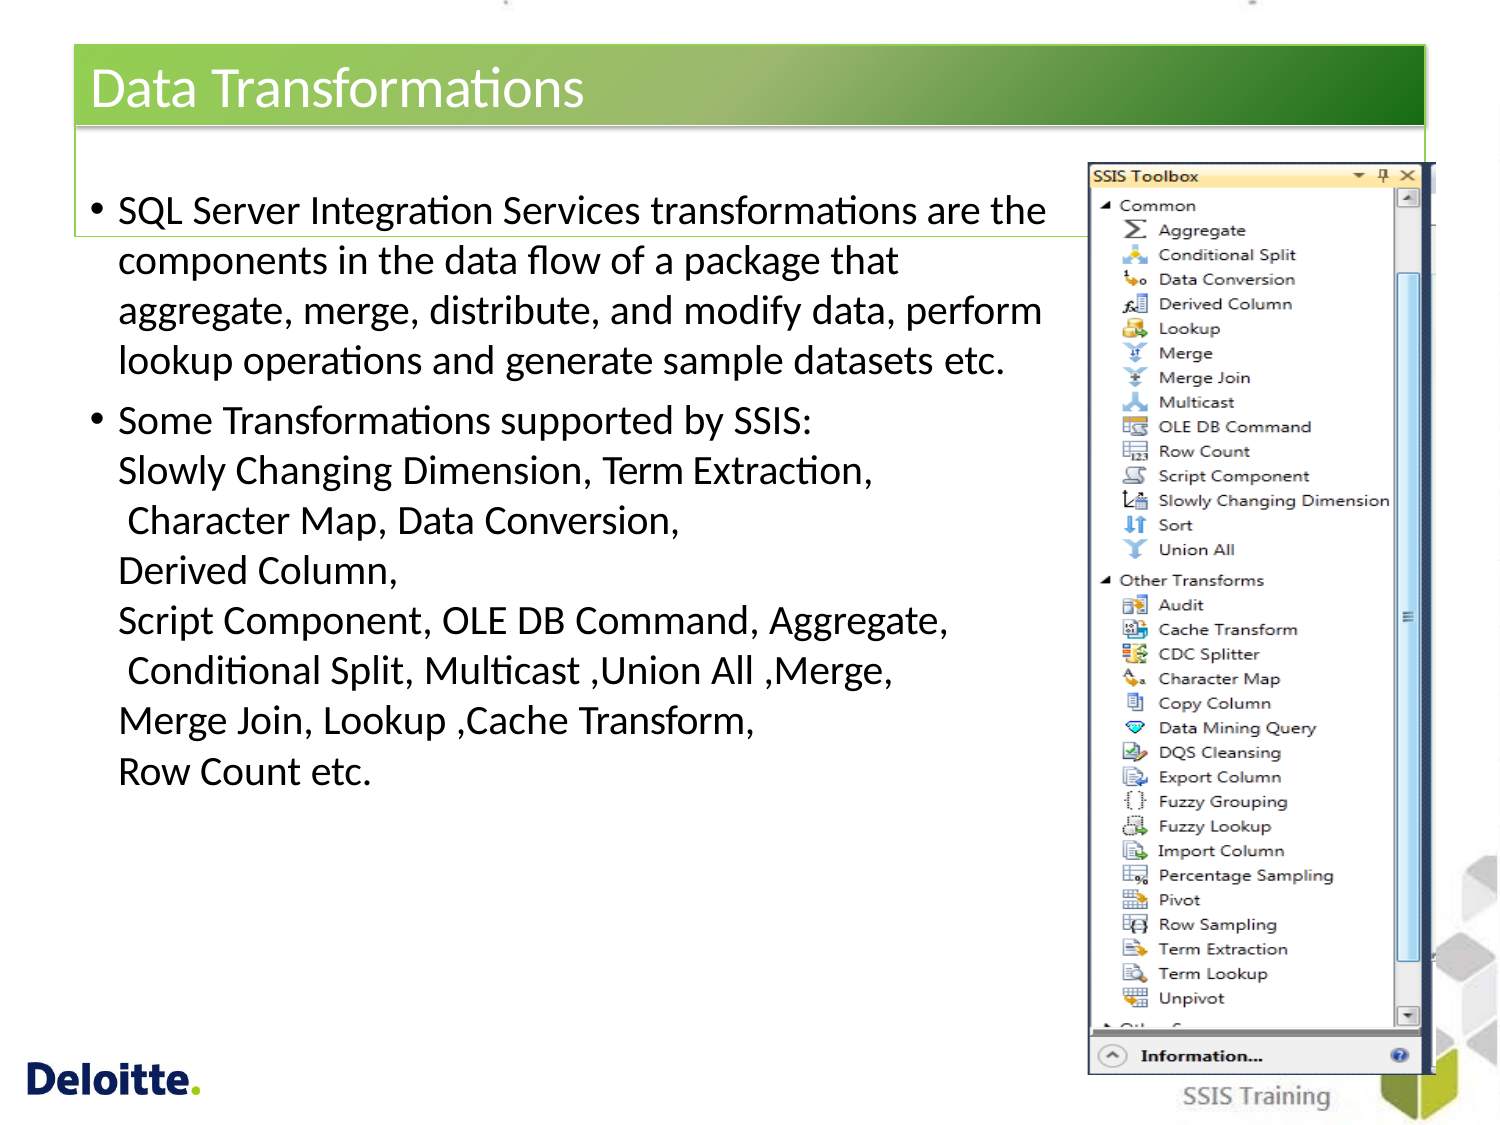

# Data Transformations

SQL Server Integration Services transformations are the  components in the data flow of a package that  aggregate, merge, distribute, and modify data, perform  lookup operations and generate sample datasets etc.
Some Transformations supported by SSIS:  Slowly Changing Dimension, Term Extraction,  Character Map, Data Conversion,
Derived Column,
Script Component, OLE DB Command, Aggregate,  Conditional Split, Multicast ,Union All ,Merge,  Merge Join, Lookup ,Cache Transform,
Row Count etc.